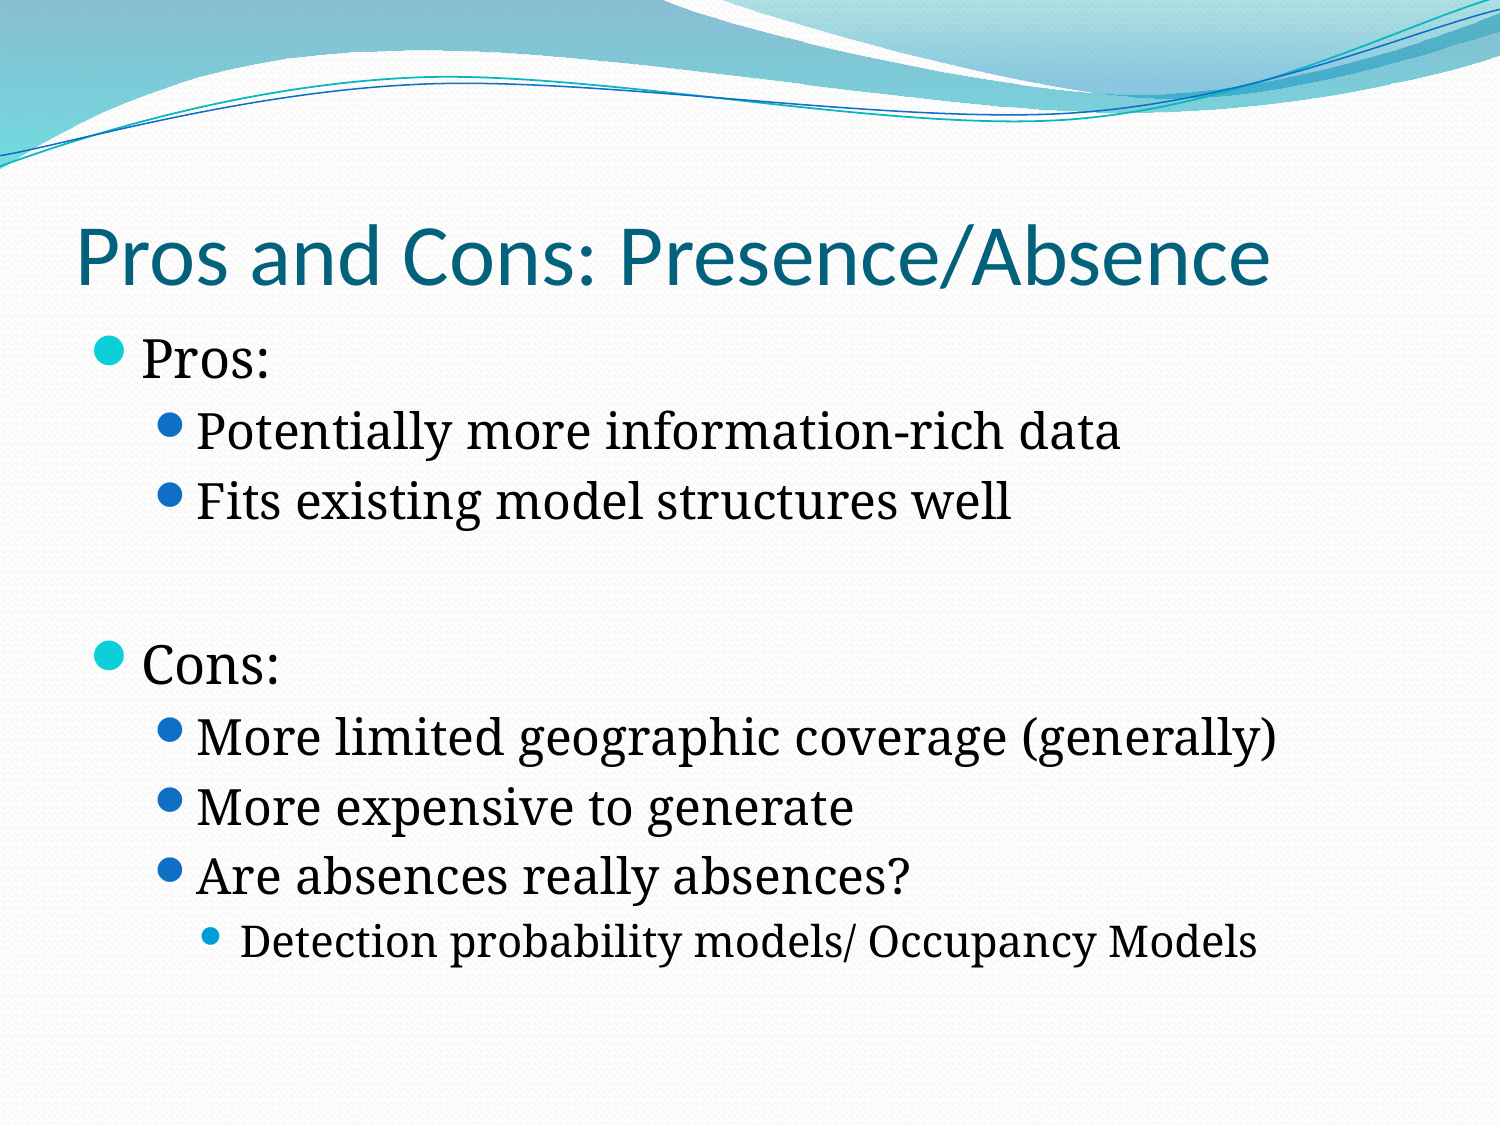

# Pros and Cons: Presence/Absence
Pros:
Potentially more information-rich data
Fits existing model structures well

Cons:
More limited geographic coverage (generally)
More expensive to generate
Are absences really absences?
Detection probability models/ Occupancy Models